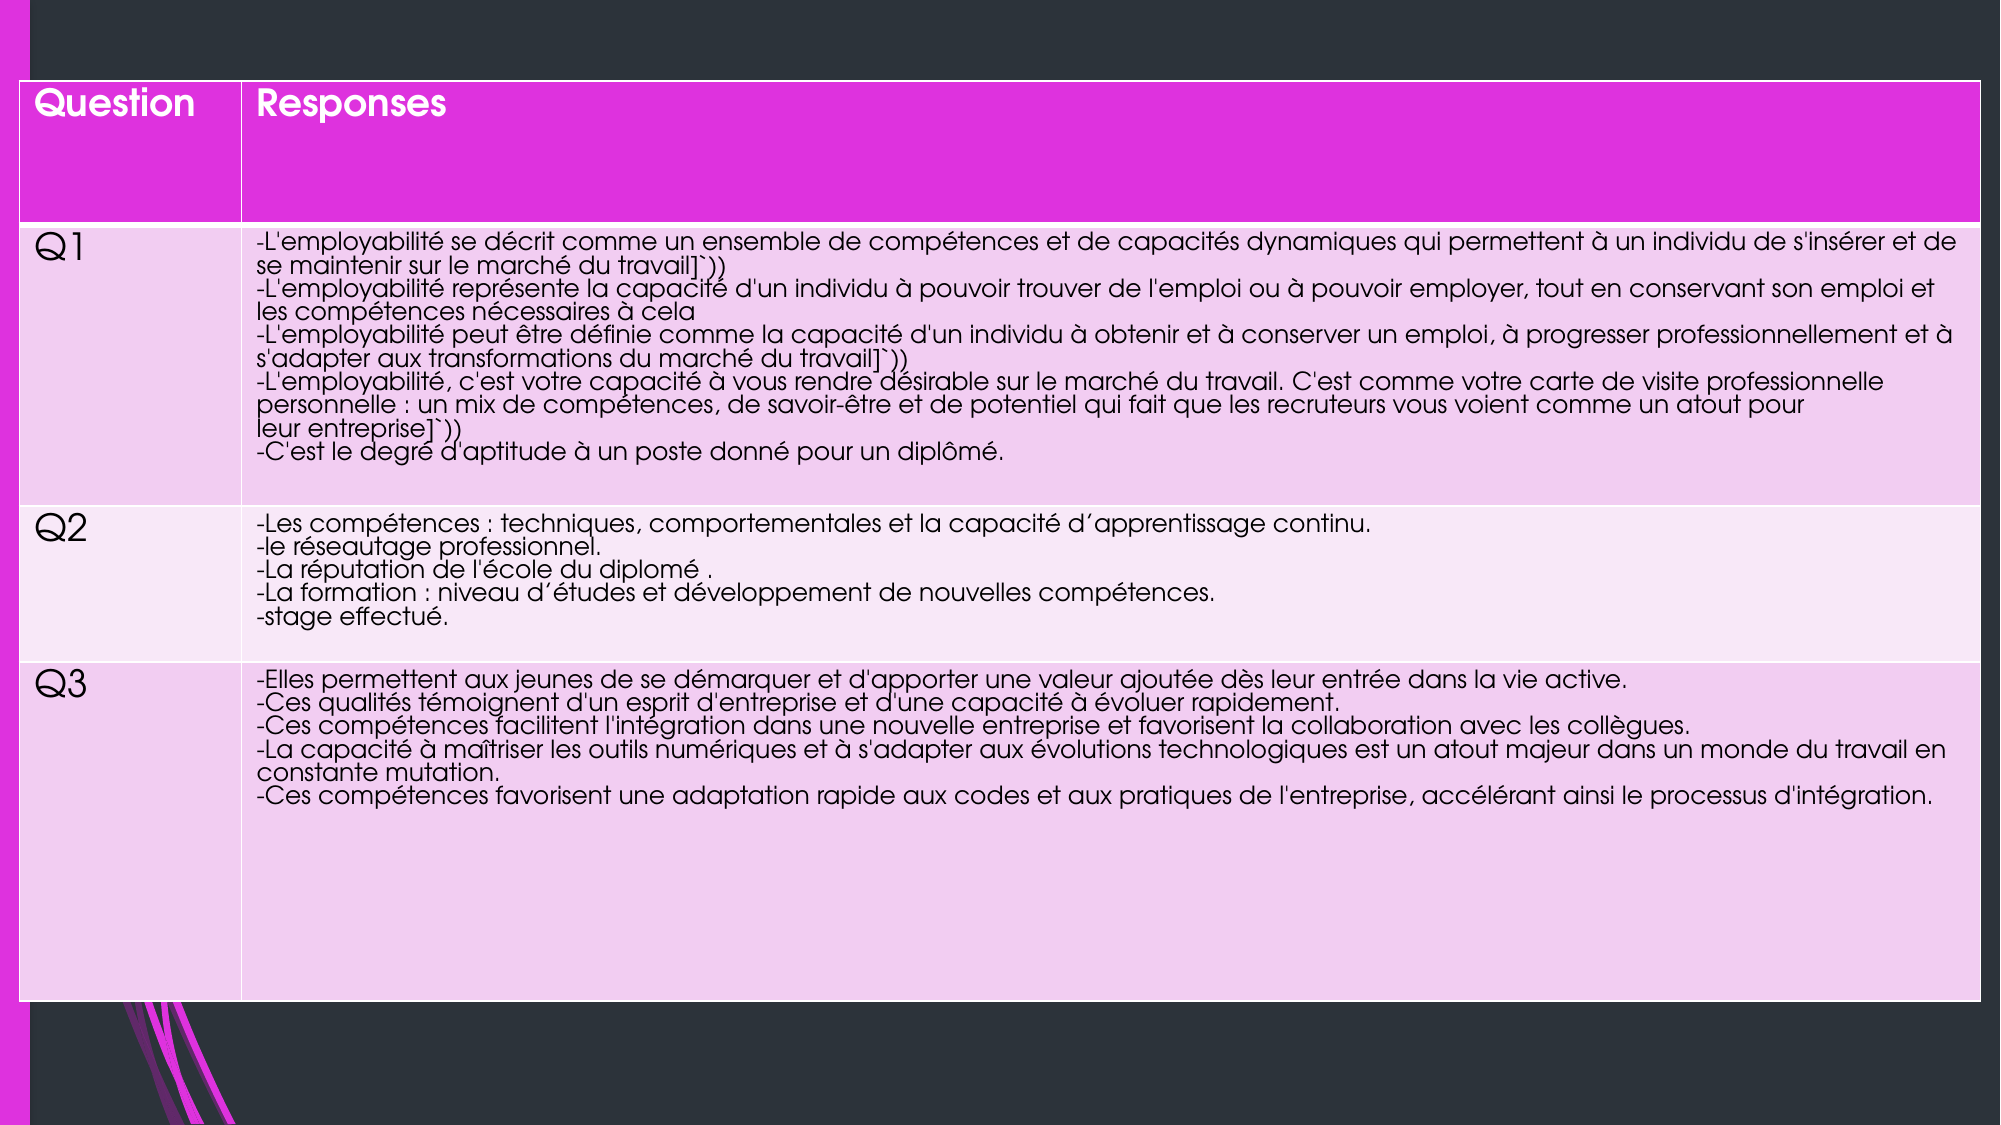

| Question | Responses |
| --- | --- |
| Q1 | -L'employabilité se décrit comme un ensemble de compétences et de capacités dynamiques qui permettent à un individu de s'insérer et de se maintenir sur le marché du travail]`)) -L'employabilité représente la capacité d'un individu à pouvoir trouver de l'emploi ou à pouvoir employer, tout en conservant son emploi et les compétences nécessaires à cela -L'employabilité peut être définie comme la capacité d'un individu à obtenir et à conserver un emploi, à progresser professionnellement et à s'adapter aux transformations du marché du travail]`)) -L'employabilité, c'est votre capacité à vous rendre désirable sur le marché du travail. C'est comme votre carte de visite professionnelle personnelle : un mix de compétences, de savoir-être et de potentiel qui fait que les recruteurs vous voient comme un atout pour leur entreprise]`)) -C'est le degré d'aptitude à un poste donné pour un diplômé. |
| Q2 | -Les compétences : techniques, comportementales et la capacité d’apprentissage continu. -le réseautage professionnel. -La réputation de l'école du diplomé . -La formation : niveau d’études et développement de nouvelles compétences. -stage effectué. |
| Q3 | -Elles permettent aux jeunes de se démarquer et d'apporter une valeur ajoutée dès leur entrée dans la vie active. -Ces qualités témoignent d'un esprit d'entreprise et d'une capacité à évoluer rapidement. -Ces compétences facilitent l'intégration dans une nouvelle entreprise et favorisent la collaboration avec les collègues. -La capacité à maîtriser les outils numériques et à s'adapter aux évolutions technologiques est un atout majeur dans un monde du travail en constante mutation. -Ces compétences favorisent une adaptation rapide aux codes et aux pratiques de l'entreprise, accélérant ainsi le processus d'intégration. |